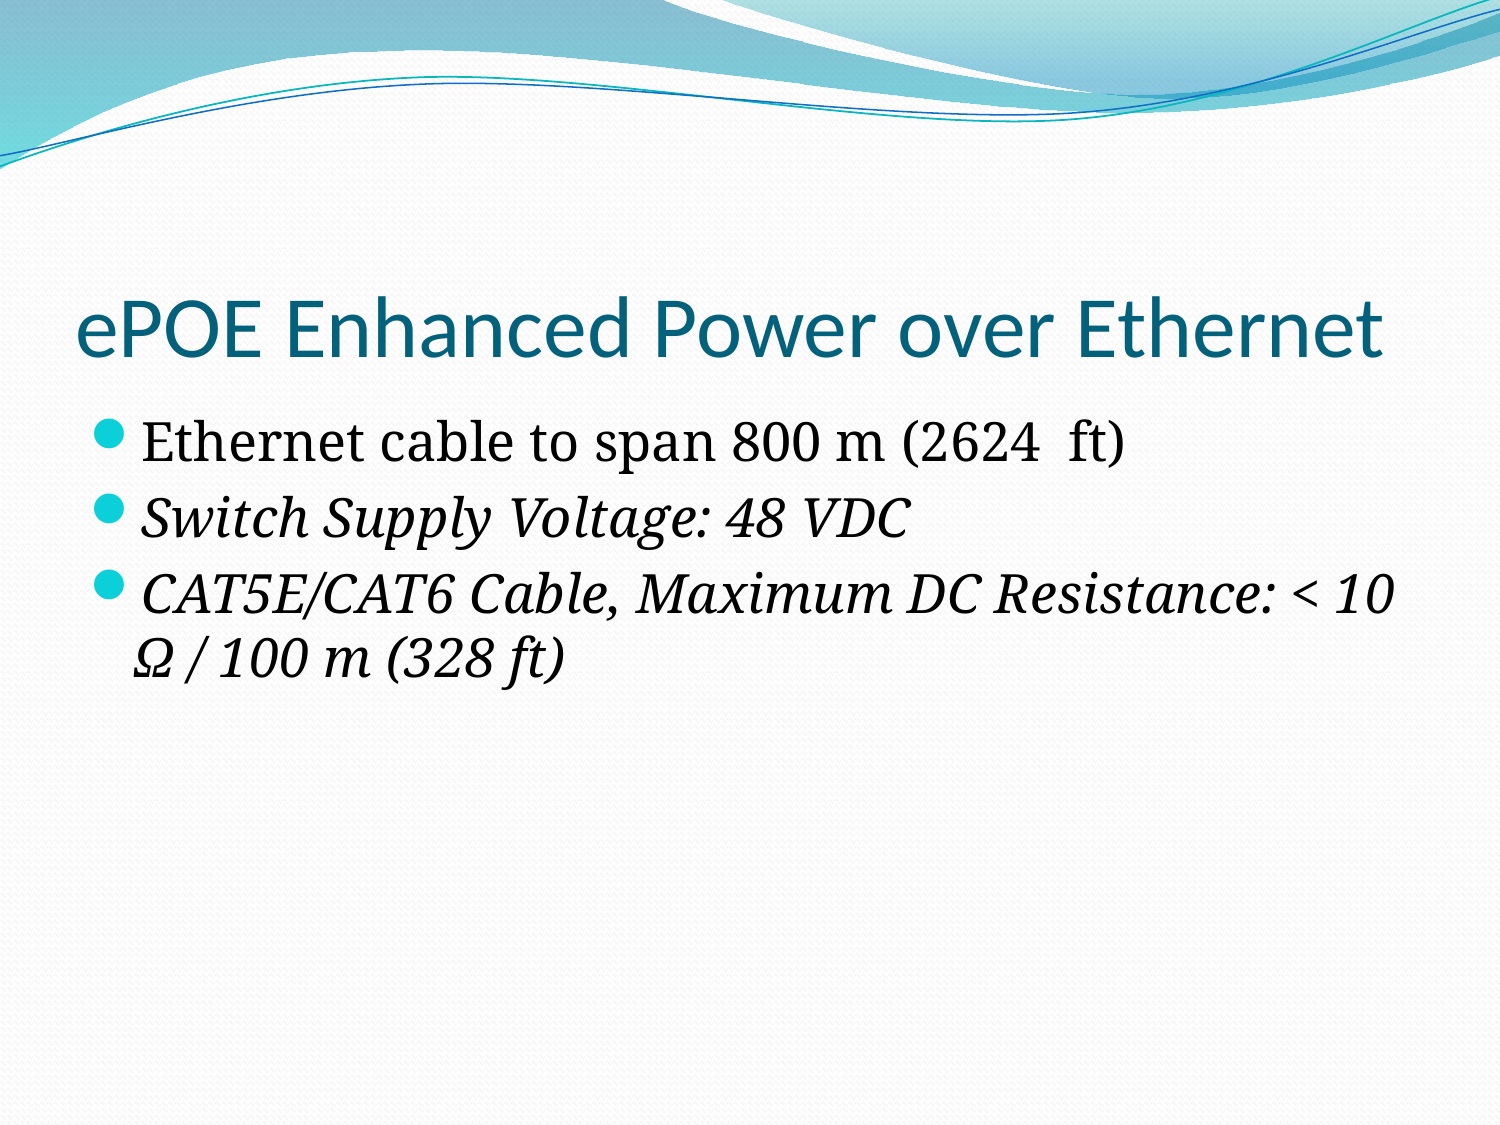

# ePOE Enhanced Power over Ethernet
Ethernet cable to span 800 m (2624  ft)
Switch Supply Voltage: 48 VDC
CAT5E/CAT6 Cable, Maximum DC Resistance: < 10 Ω / 100 m (328 ft)